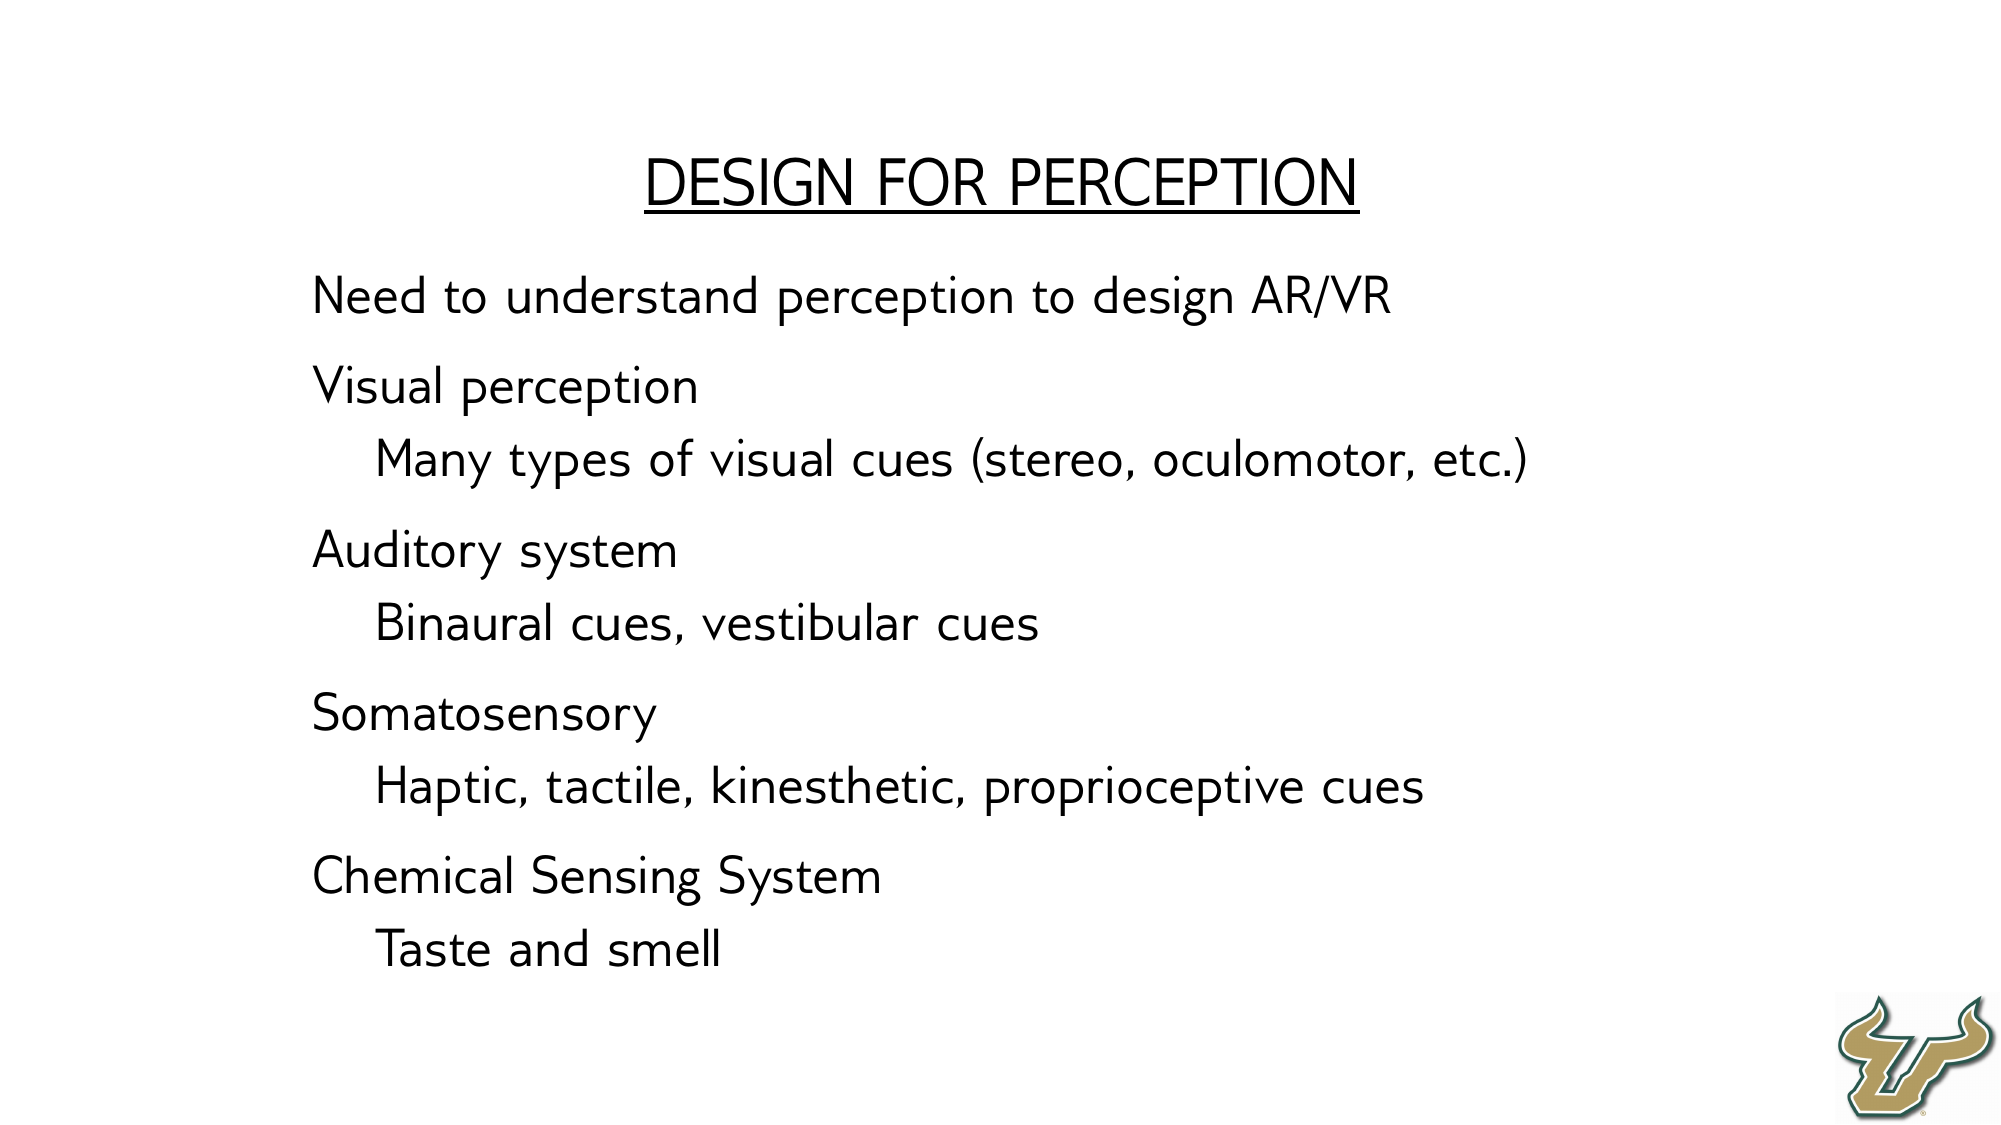

Design for Perception
Need to understand perception to design AR/VR
Visual perception
Many types of visual cues (stereo, oculomotor, etc.)
Auditory system
Binaural cues, vestibular cues
Somatosensory
Haptic, tactile, kinesthetic, proprioceptive cues
Chemical Sensing System
Taste and smell